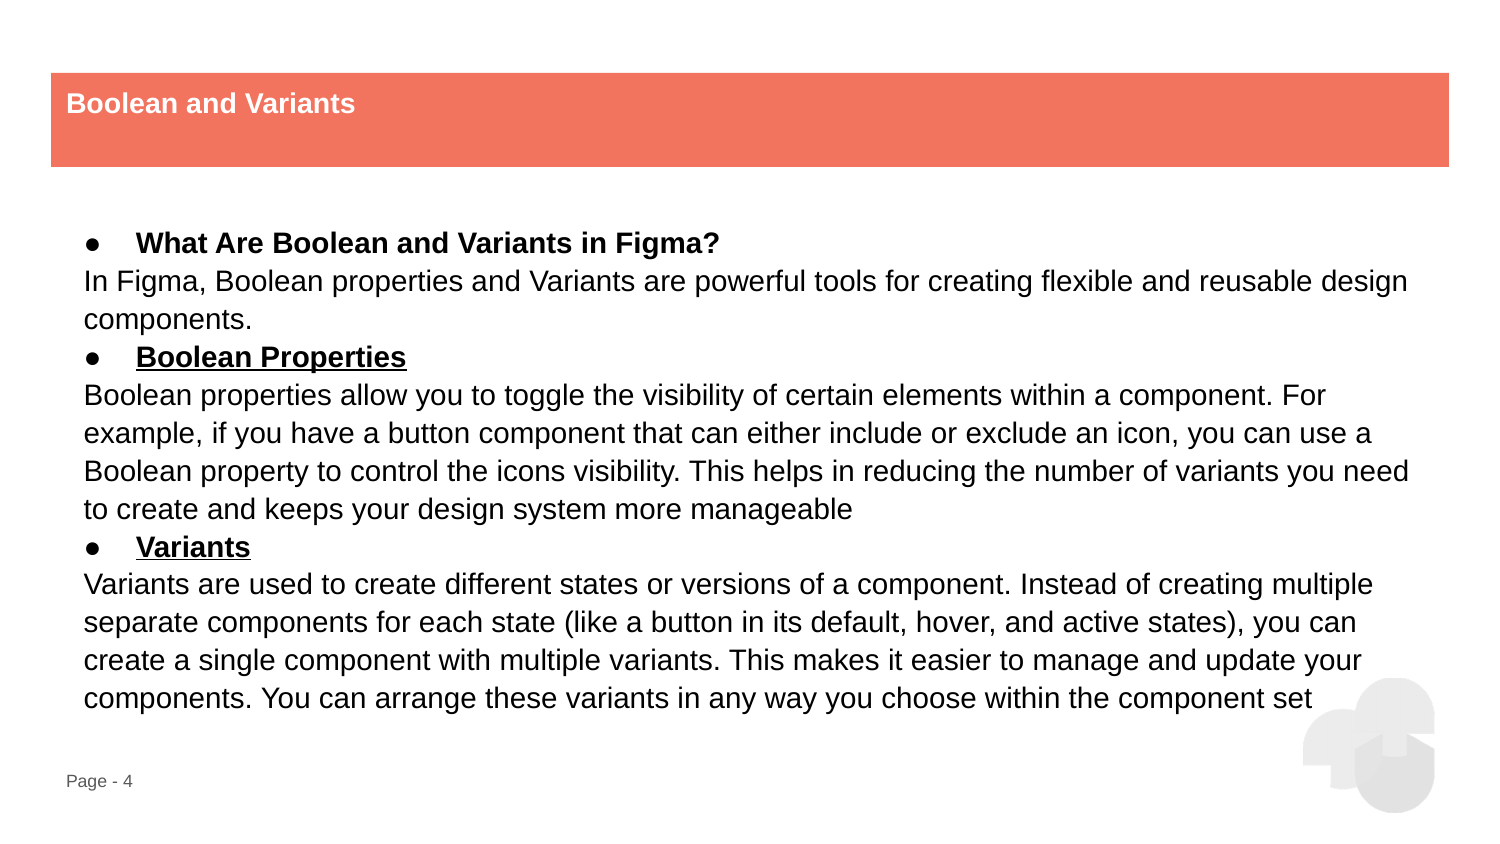

# Boolean and Variants
What Are Boolean and Variants in Figma?
In Figma, Boolean properties and Variants are powerful tools for creating flexible and reusable design components.
Boolean Properties
Boolean properties allow you to toggle the visibility of certain elements within a component. For example, if you have a button component that can either include or exclude an icon, you can use a Boolean property to control the icons visibility. This helps in reducing the number of variants you need to create and keeps your design system more manageable
Variants
Variants are used to create different states or versions of a component. Instead of creating multiple separate components for each state (like a button in its default, hover, and active states), you can create a single component with multiple variants. This makes it easier to manage and update your components. You can arrange these variants in any way you choose within the component set

Page - 4